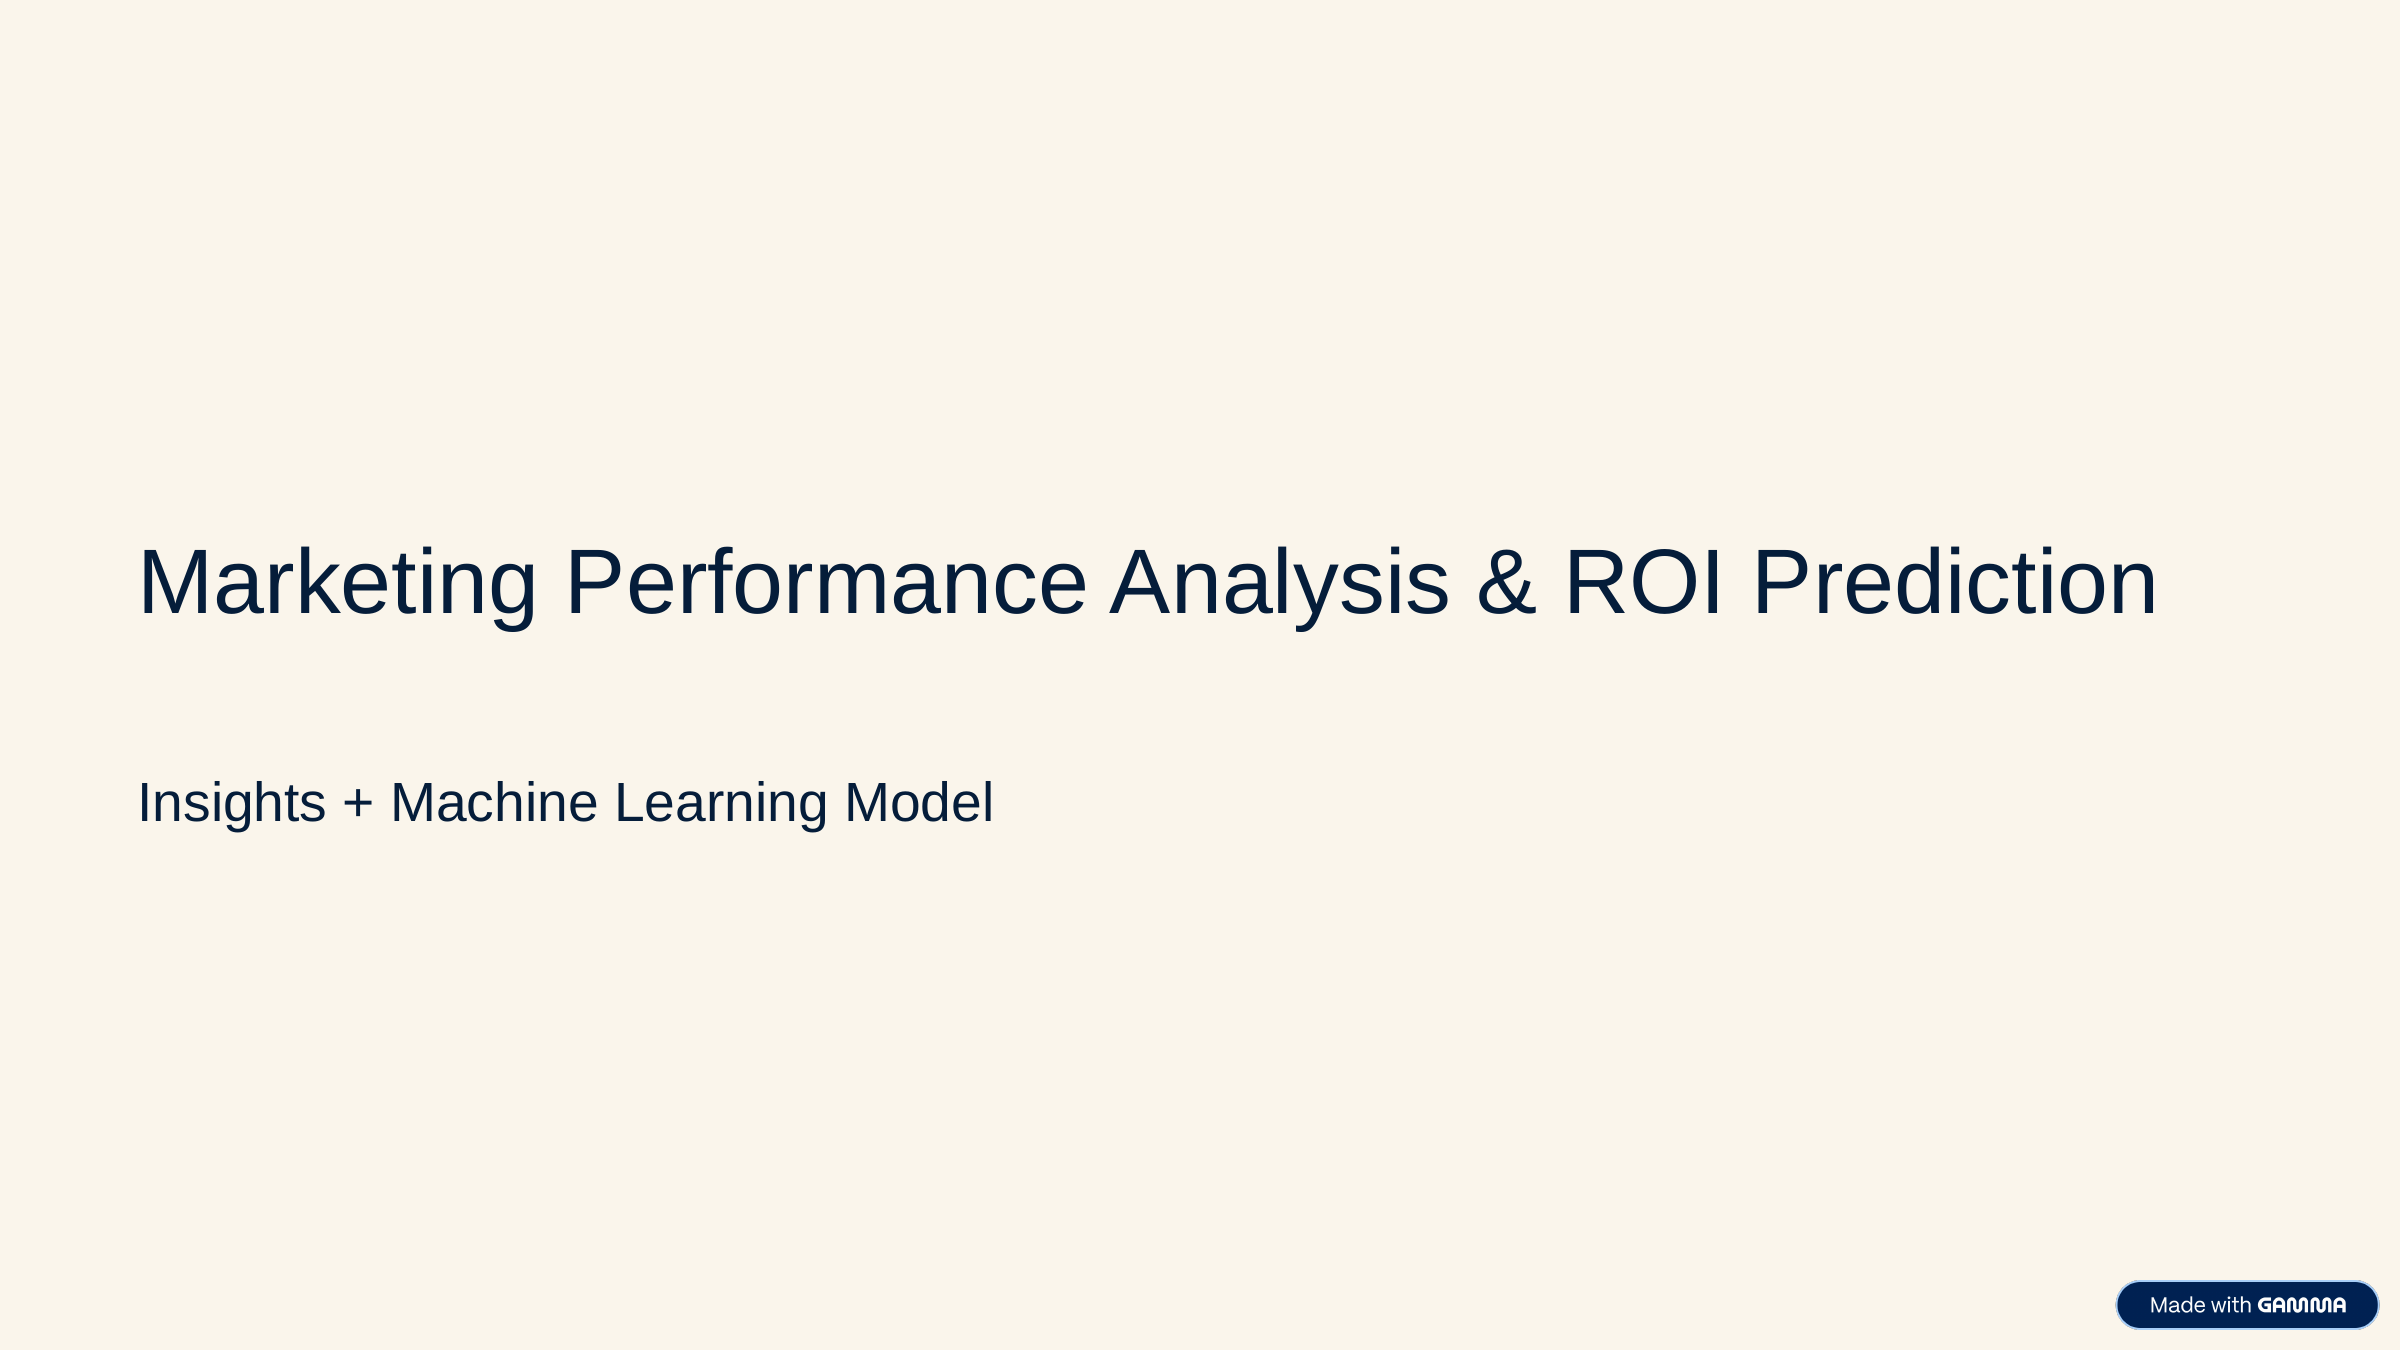

Marketing Performance Analysis & ROI Prediction
Insights + Machine Learning Model